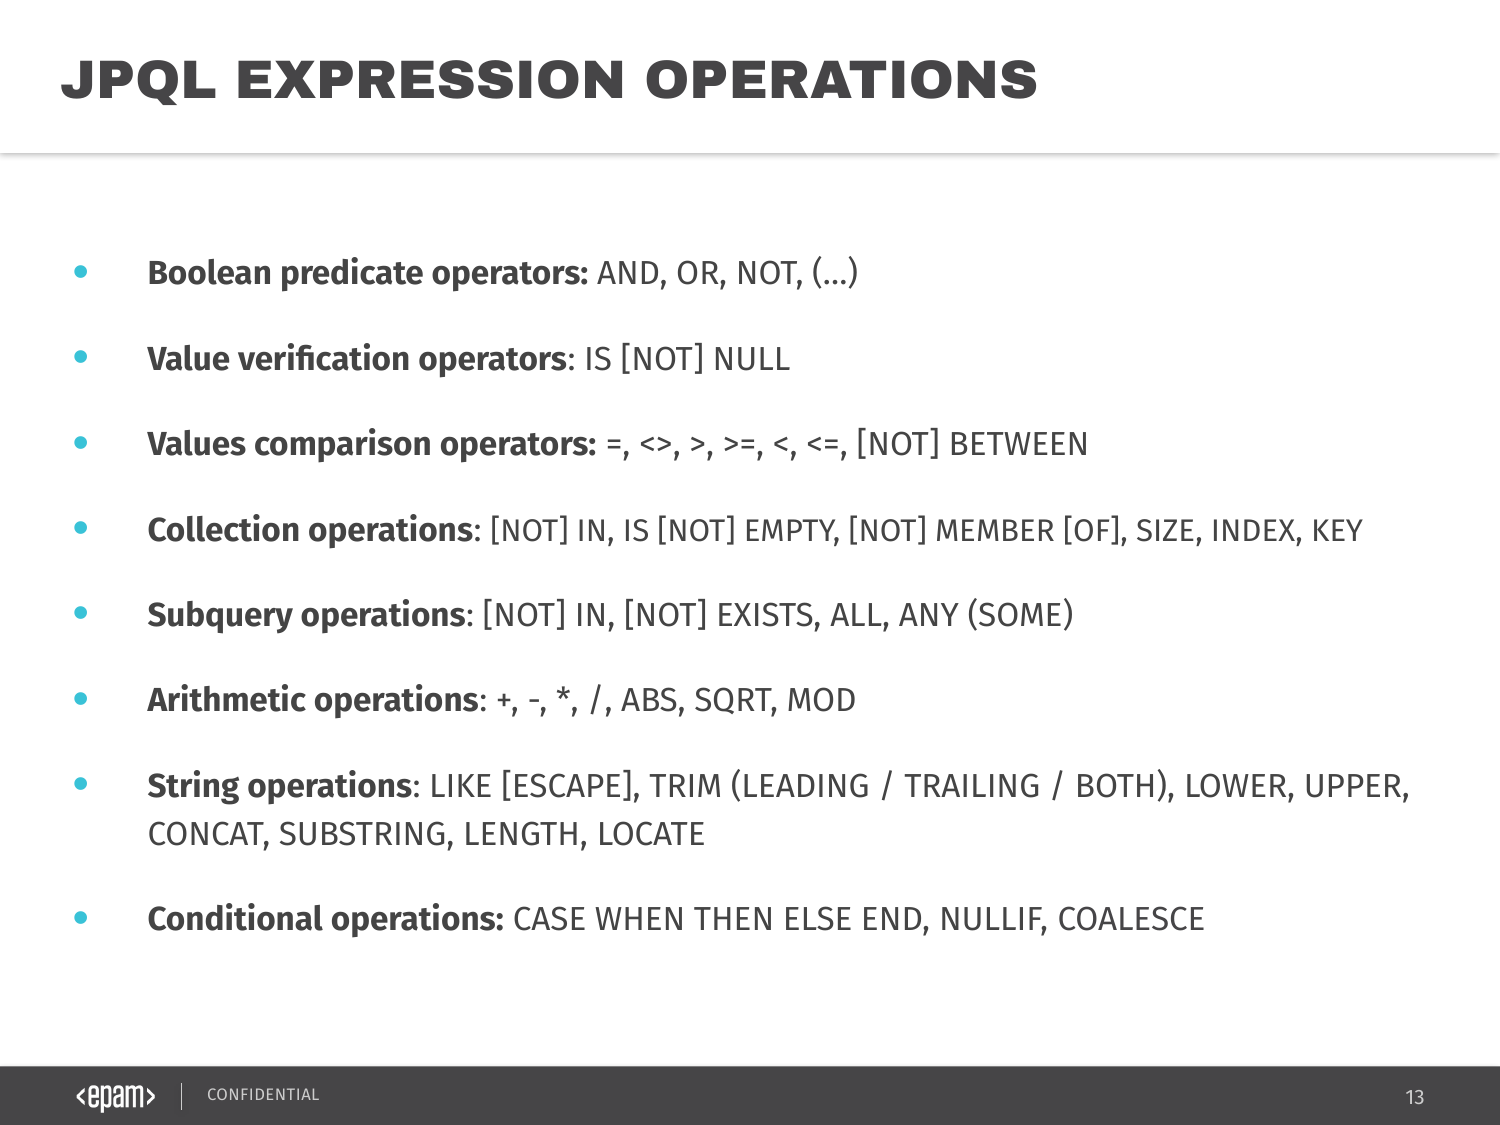

JPQL EXPRESSION OPERATIONS
Boolean predicate operators: AND, OR, NOT, (…)
Value verification operators: IS [NOT] NULL
Values comparison operators: =, <>, >, >=, <, <=, [NOT] BETWEEN
Collection operations: [NOT] IN, IS [NOT] EMPTY, [NOT] MEMBER [OF], SIZE, INDEX, KEY
Subquery operations: [NOT] IN, [NOT] EXISTS, ALL, ANY (SOME)
Arithmetic operations: +, -, *, /, ABS, SQRT, MOD
String operations: LIKE [ESCAPE], TRIM (LEADING / TRAILING / BOTH), LOWER, UPPER, CONCAT, SUBSTRING, LENGTH, LOCATE
Conditional operations: CASE WHEN THEN ELSE END, NULLIF, COALESCE